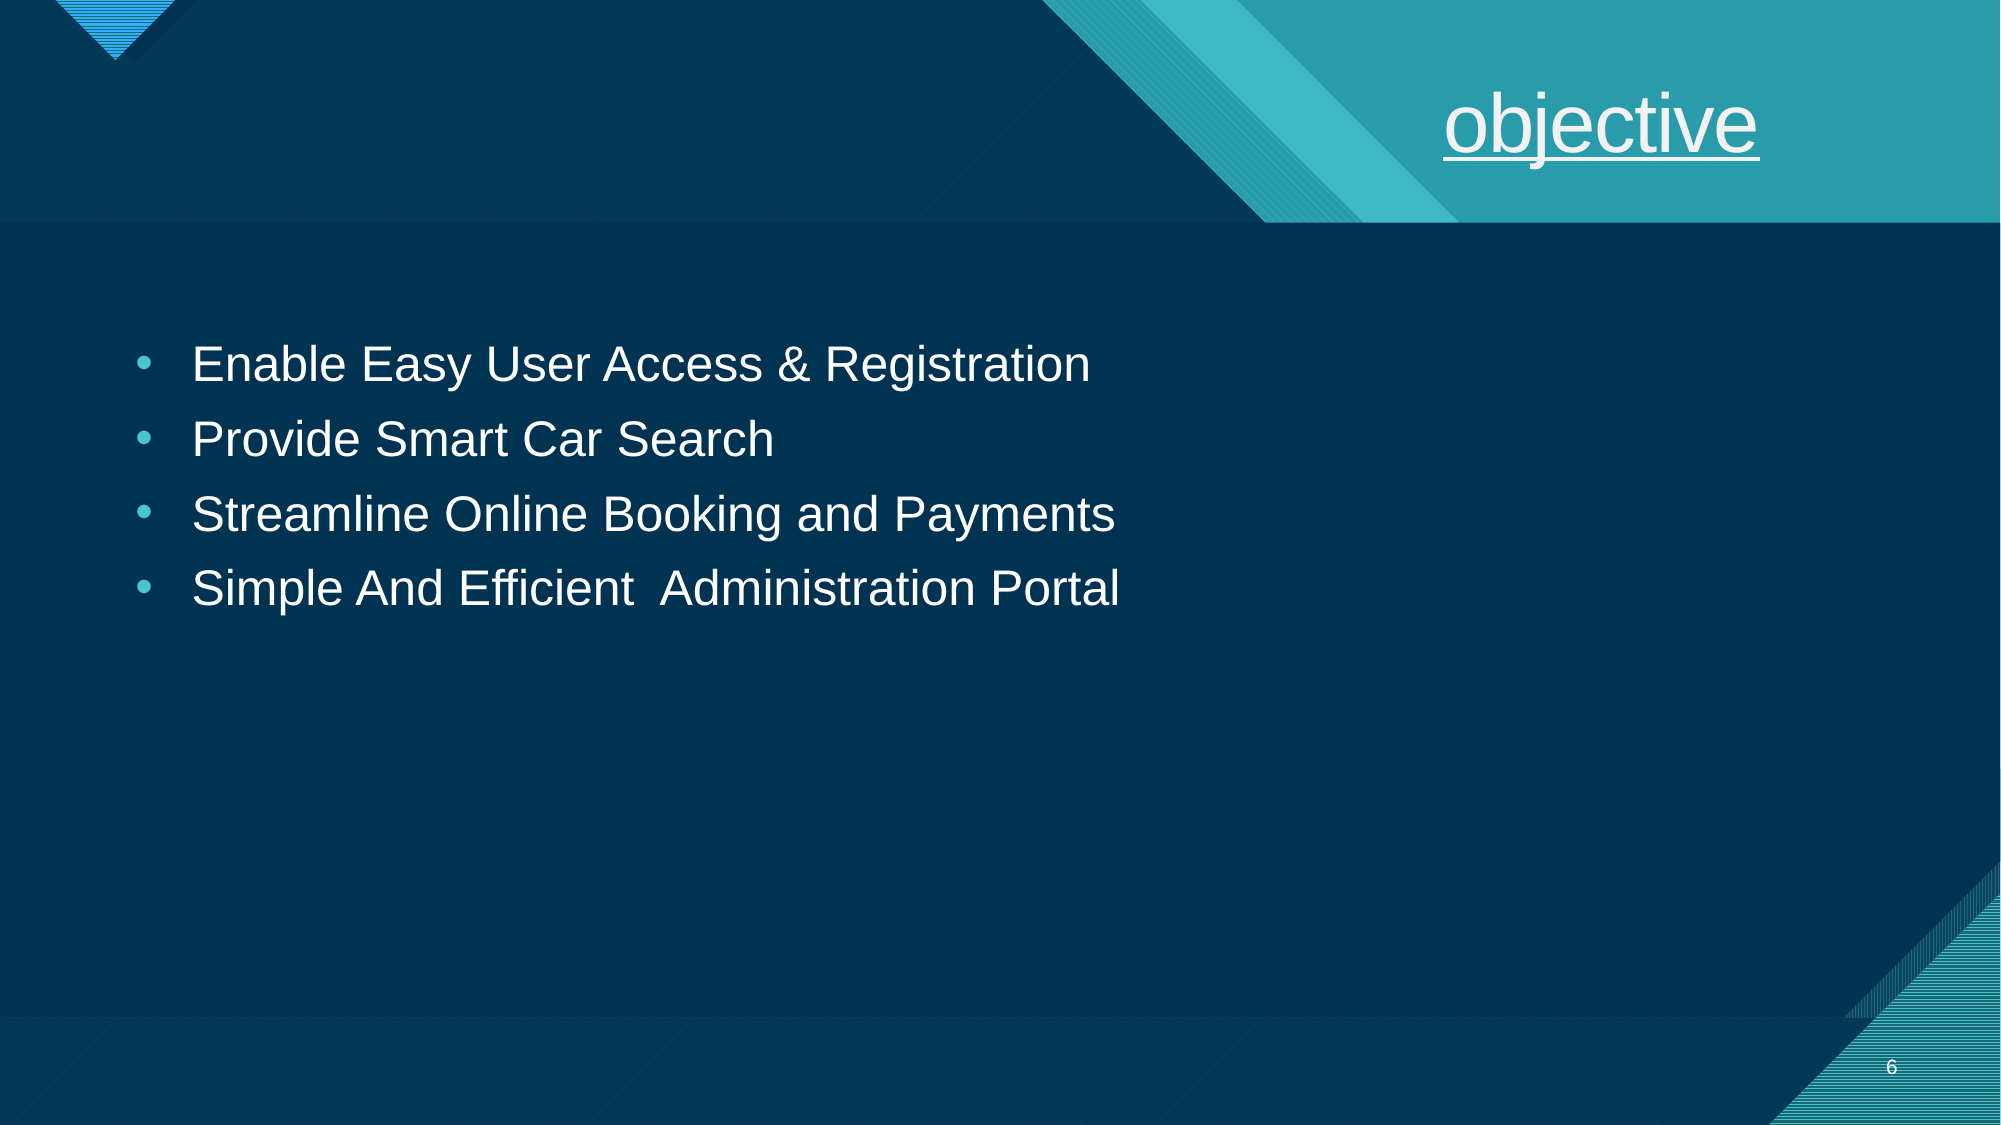

# objective
Enable Easy User Access & Registration
Provide Smart Car Search
Streamline Online Booking and Payments
Simple And Efficient  Administration Portal

6